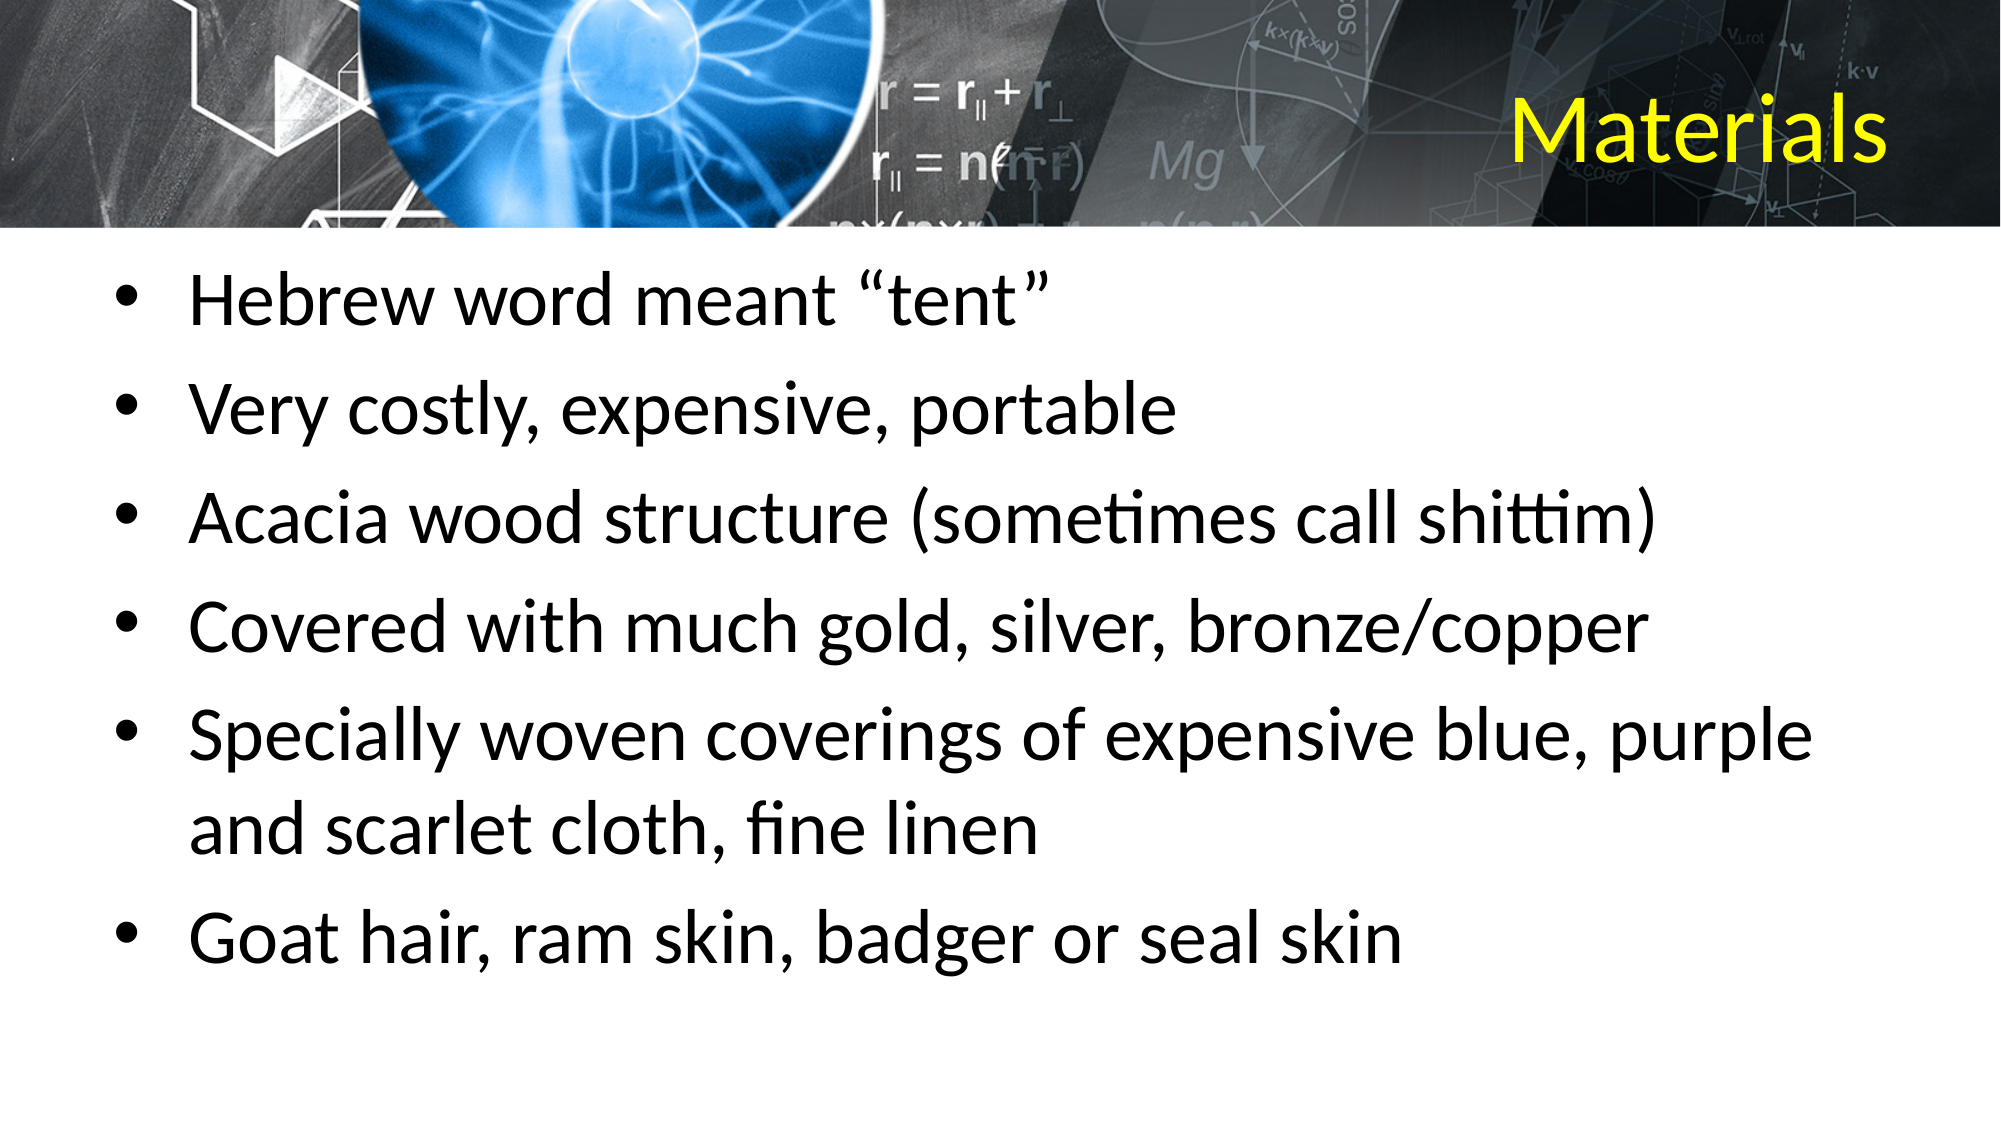

# Materials
Hebrew word meant “tent”
Very costly, expensive, portable
Acacia wood structure (sometimes call shittim)
Covered with much gold, silver, bronze/copper
Specially woven coverings of expensive blue, purple and scarlet cloth, fine linen
Goat hair, ram skin, badger or seal skin